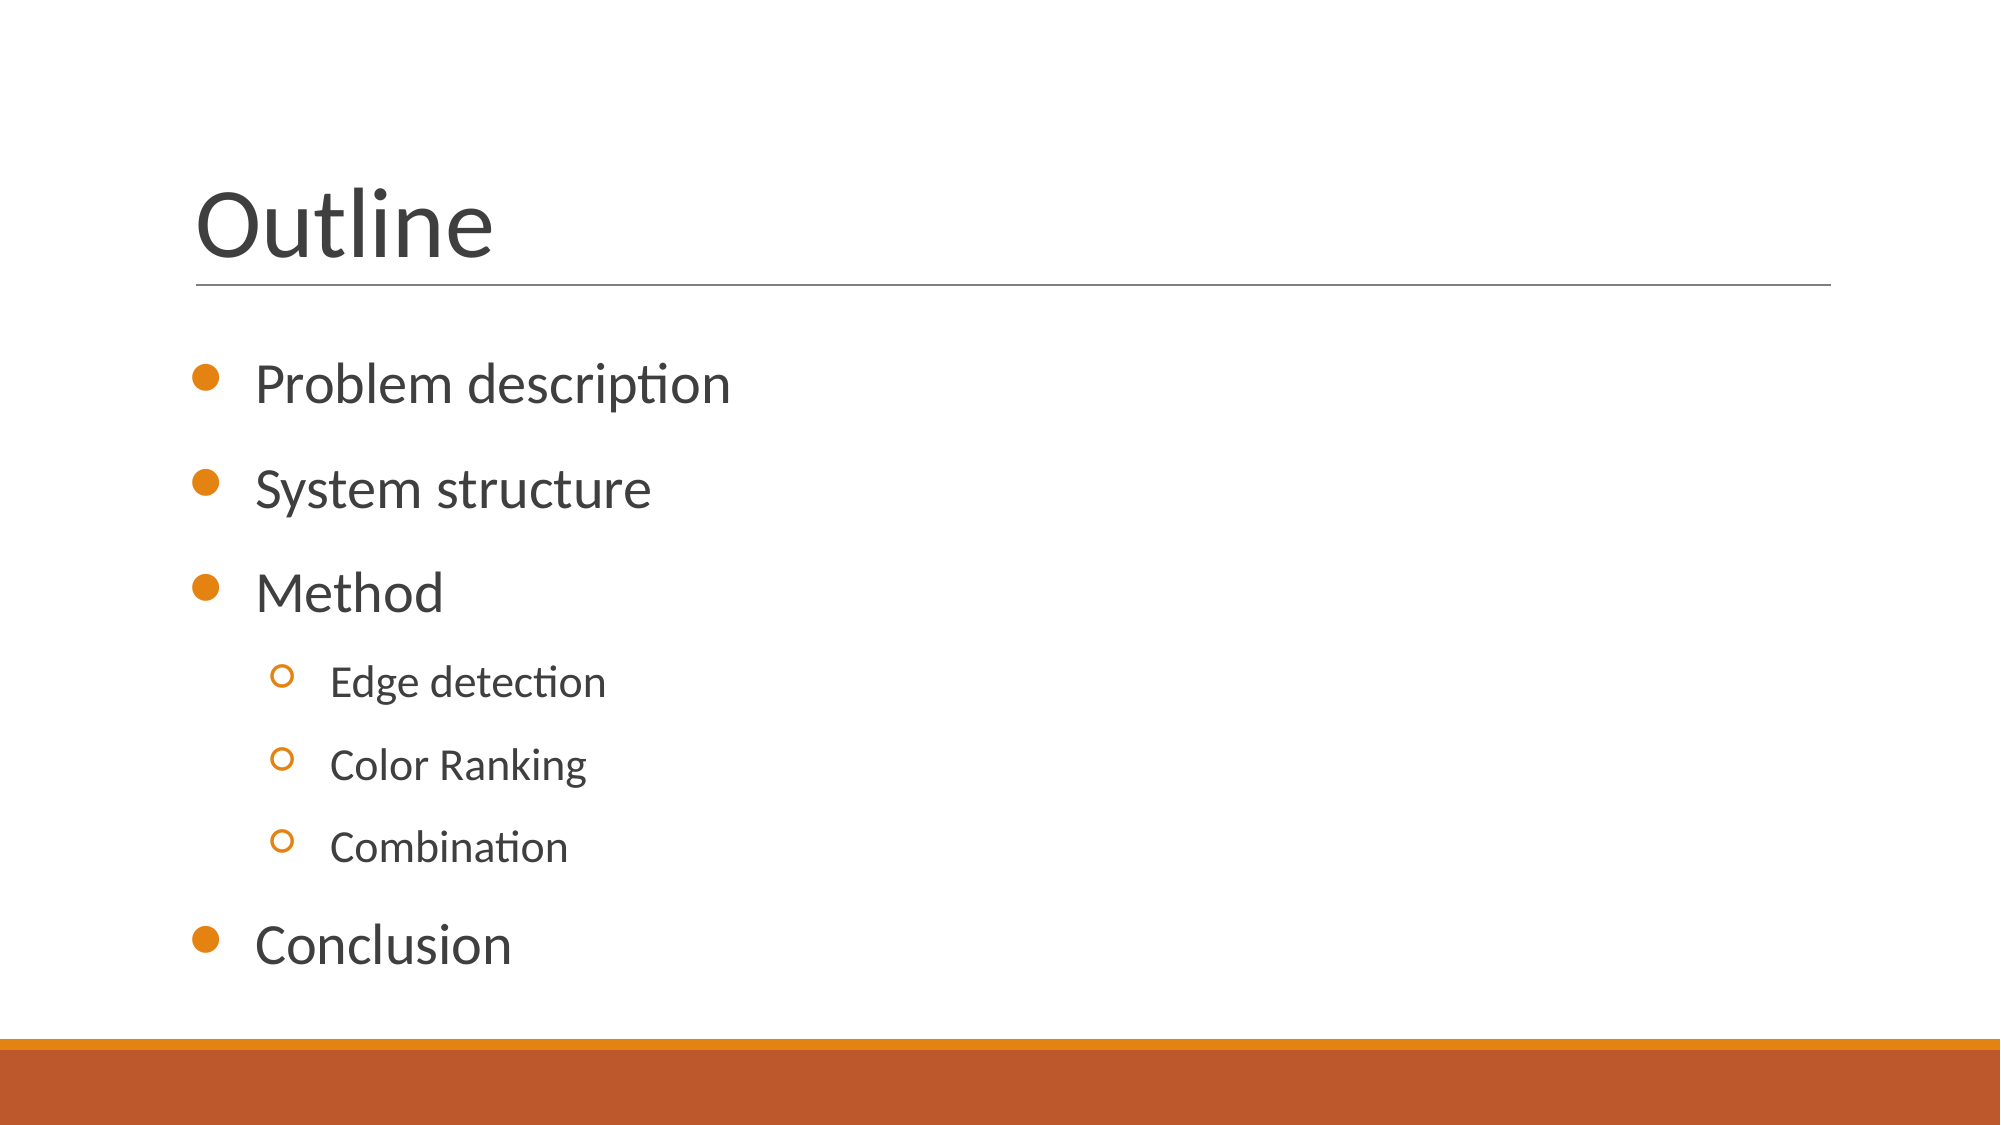

# Outline
Problem description
System structure
Method
Edge detection
Color Ranking
Combination
Conclusion